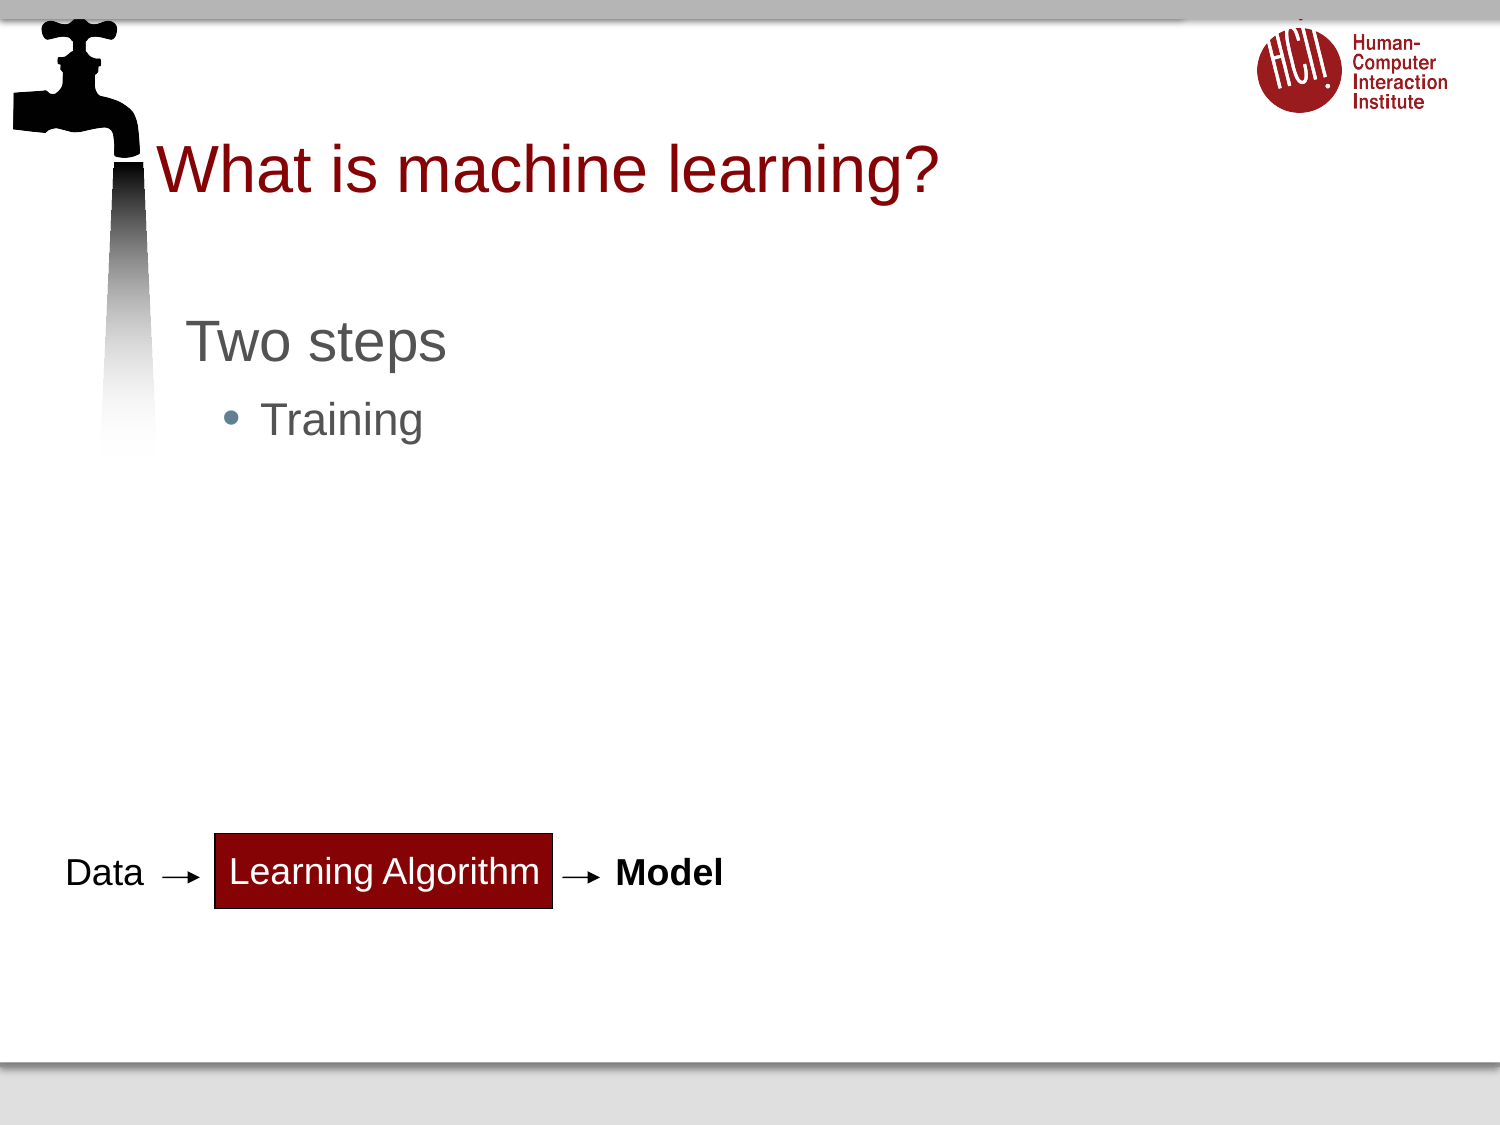

# What is machine learning?
Two steps
Training

Learning Algorithm
Data
Model